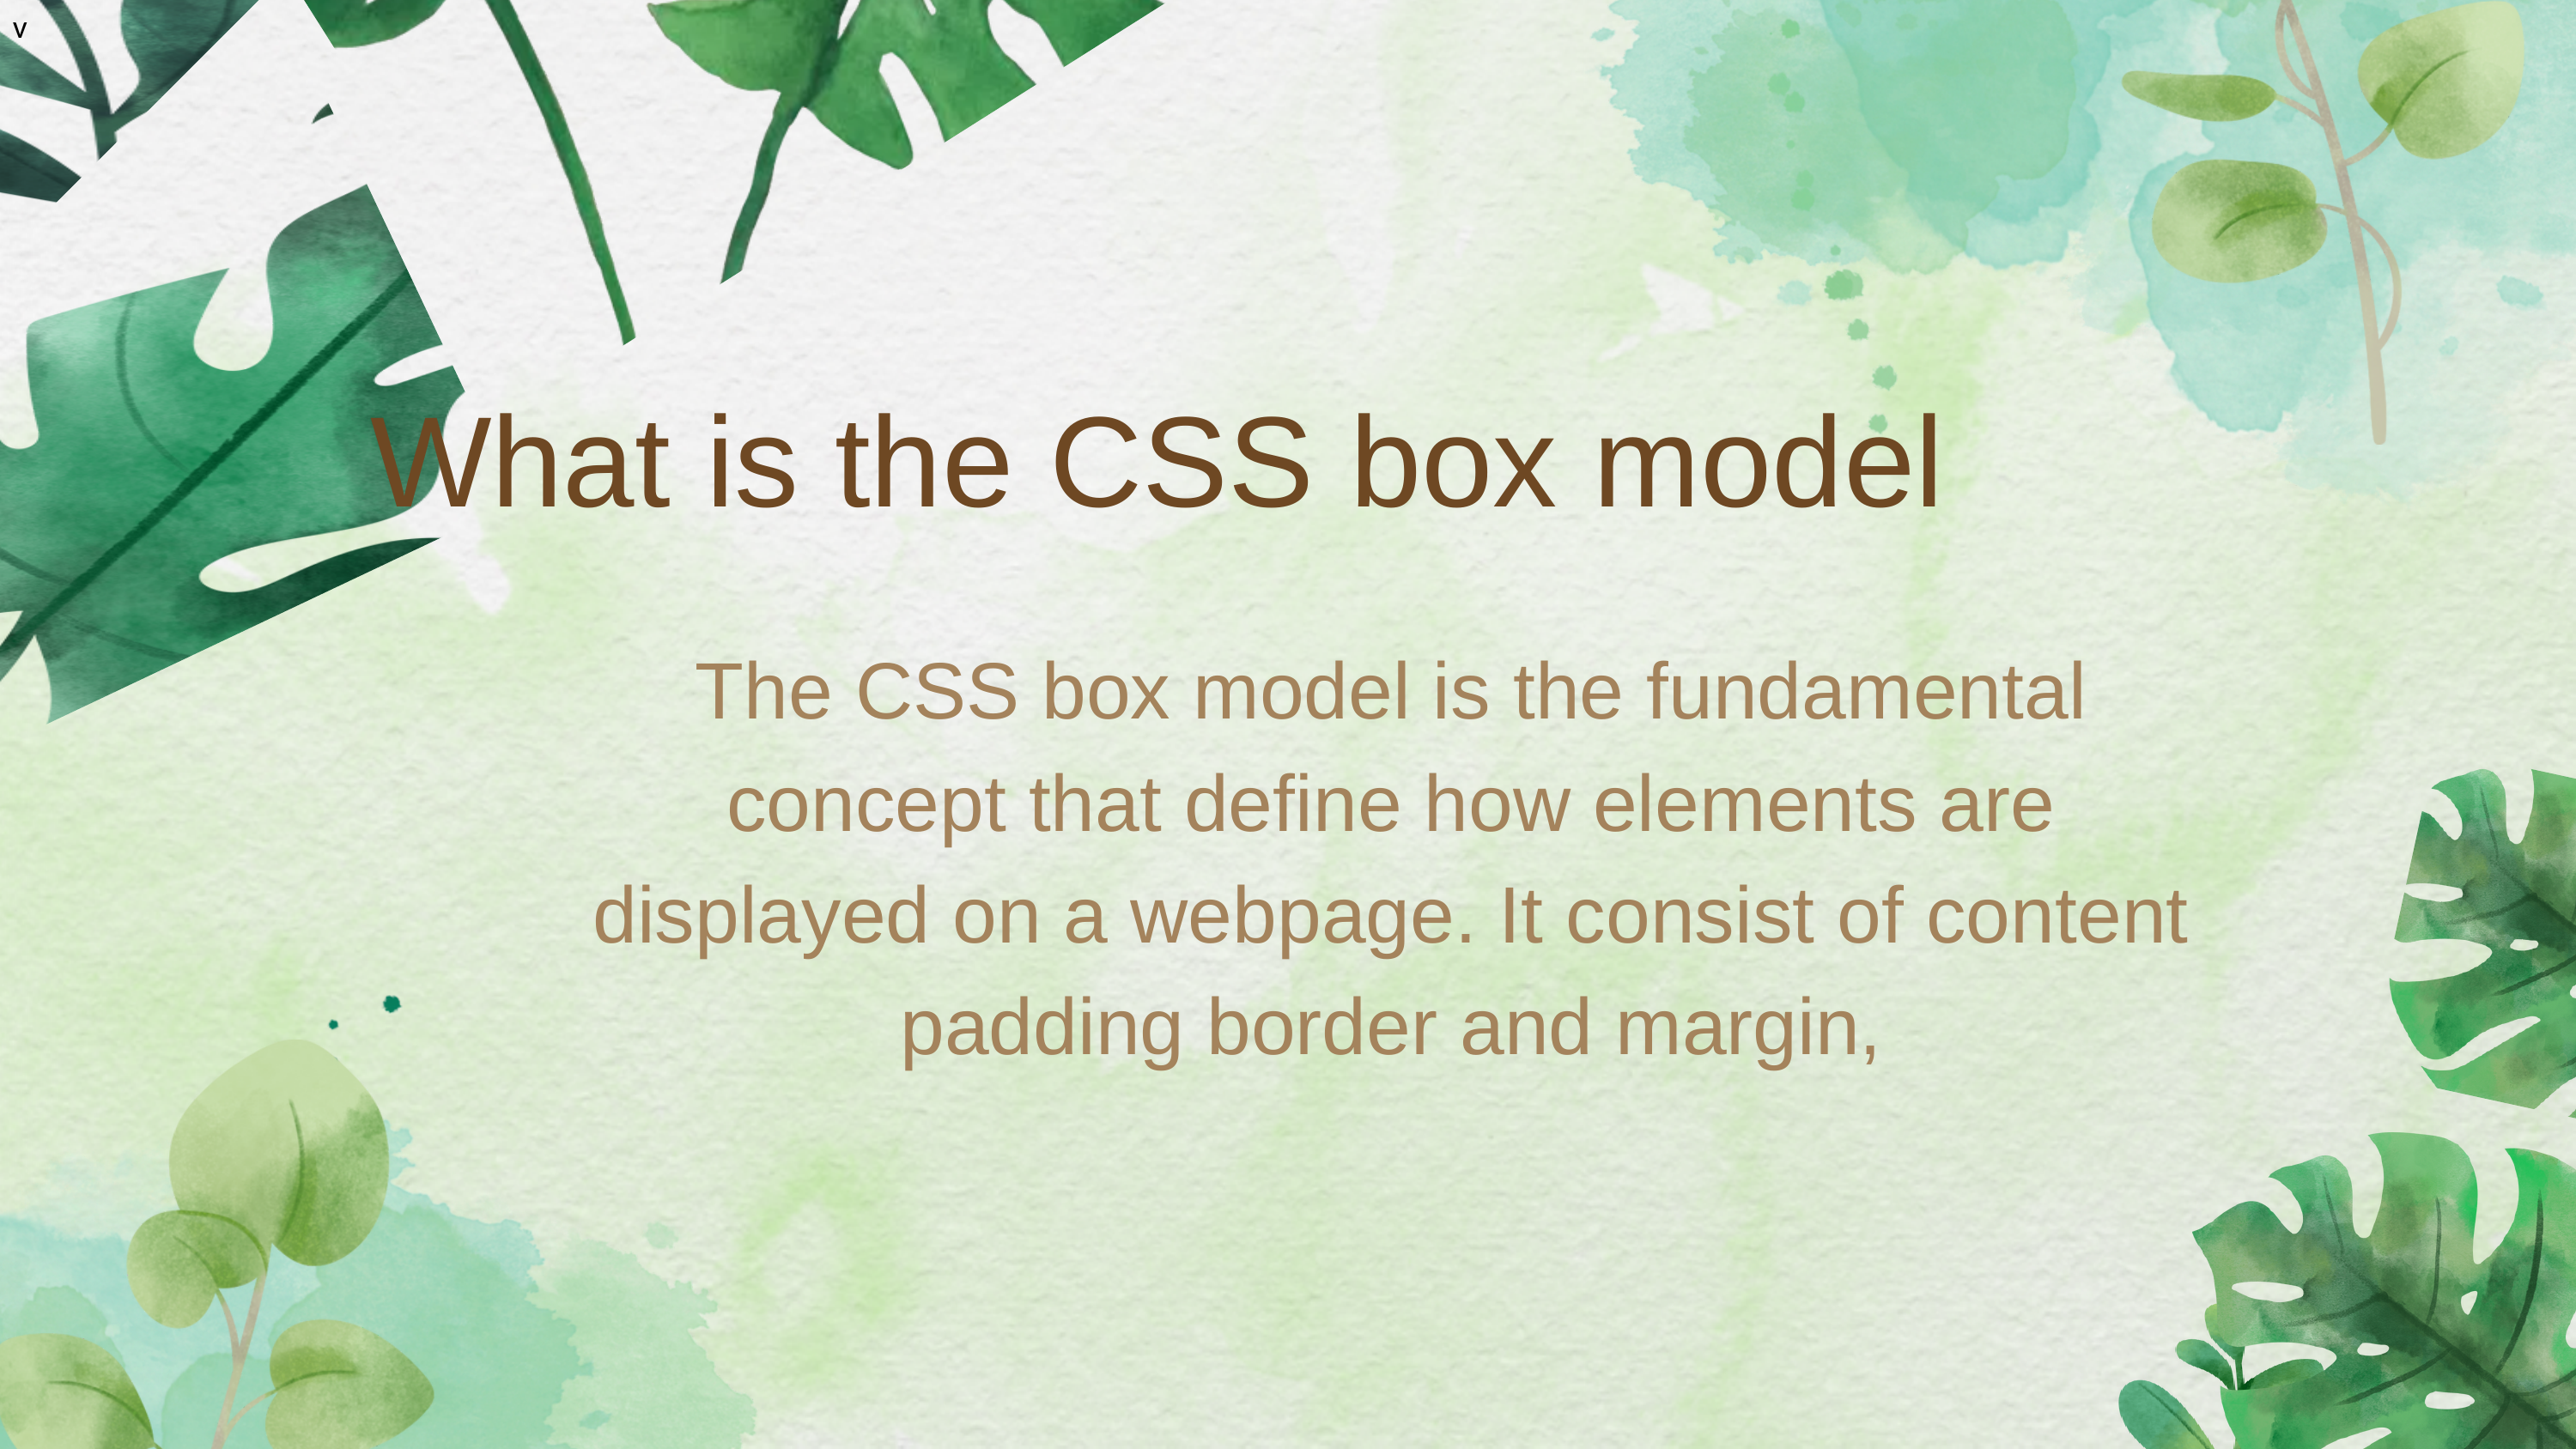

v

What is the CSS box model
The CSS box model is the fundamental concept that define how elements are displayed on a webpage. It consist of content padding border and margin,